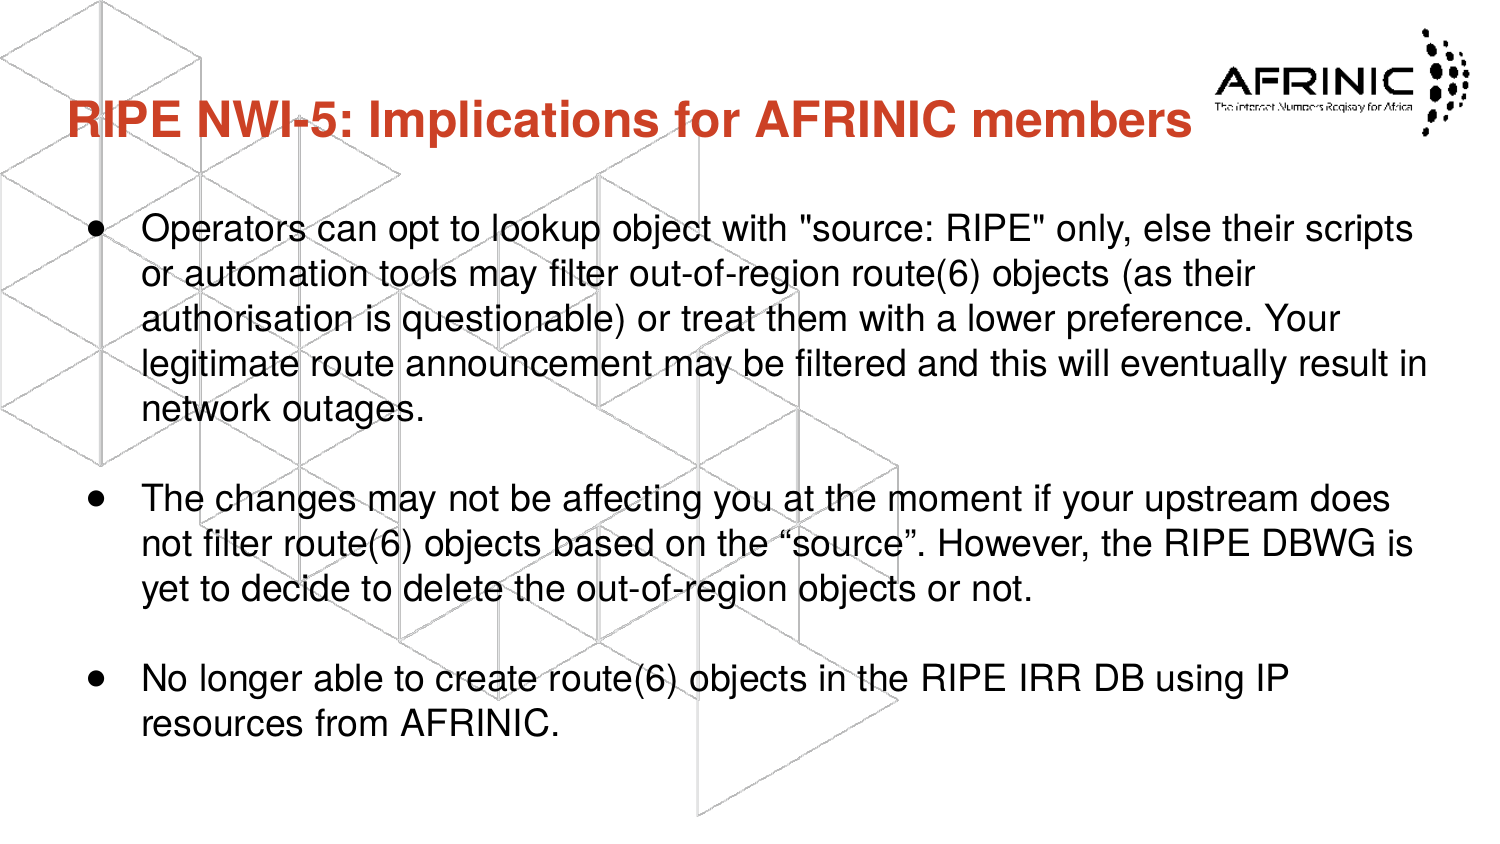

# RIPE NWI-5: Implications for AFRINIC members
Operators can opt to lookup object with "source: RIPE" only, else their scripts or automation tools may filter out-of-region route(6) objects (as their authorisation is questionable) or treat them with a lower preference. Your legitimate route announcement may be filtered and this will eventually result in network outages.

The changes may not be affecting you at the moment if your upstream does not filter route(6) objects based on the “source”. However, the RIPE DBWG is yet to decide to delete the out-of-region objects or not.
No longer able to create route(6) objects in the RIPE IRR DB using IP resources from AFRINIC.